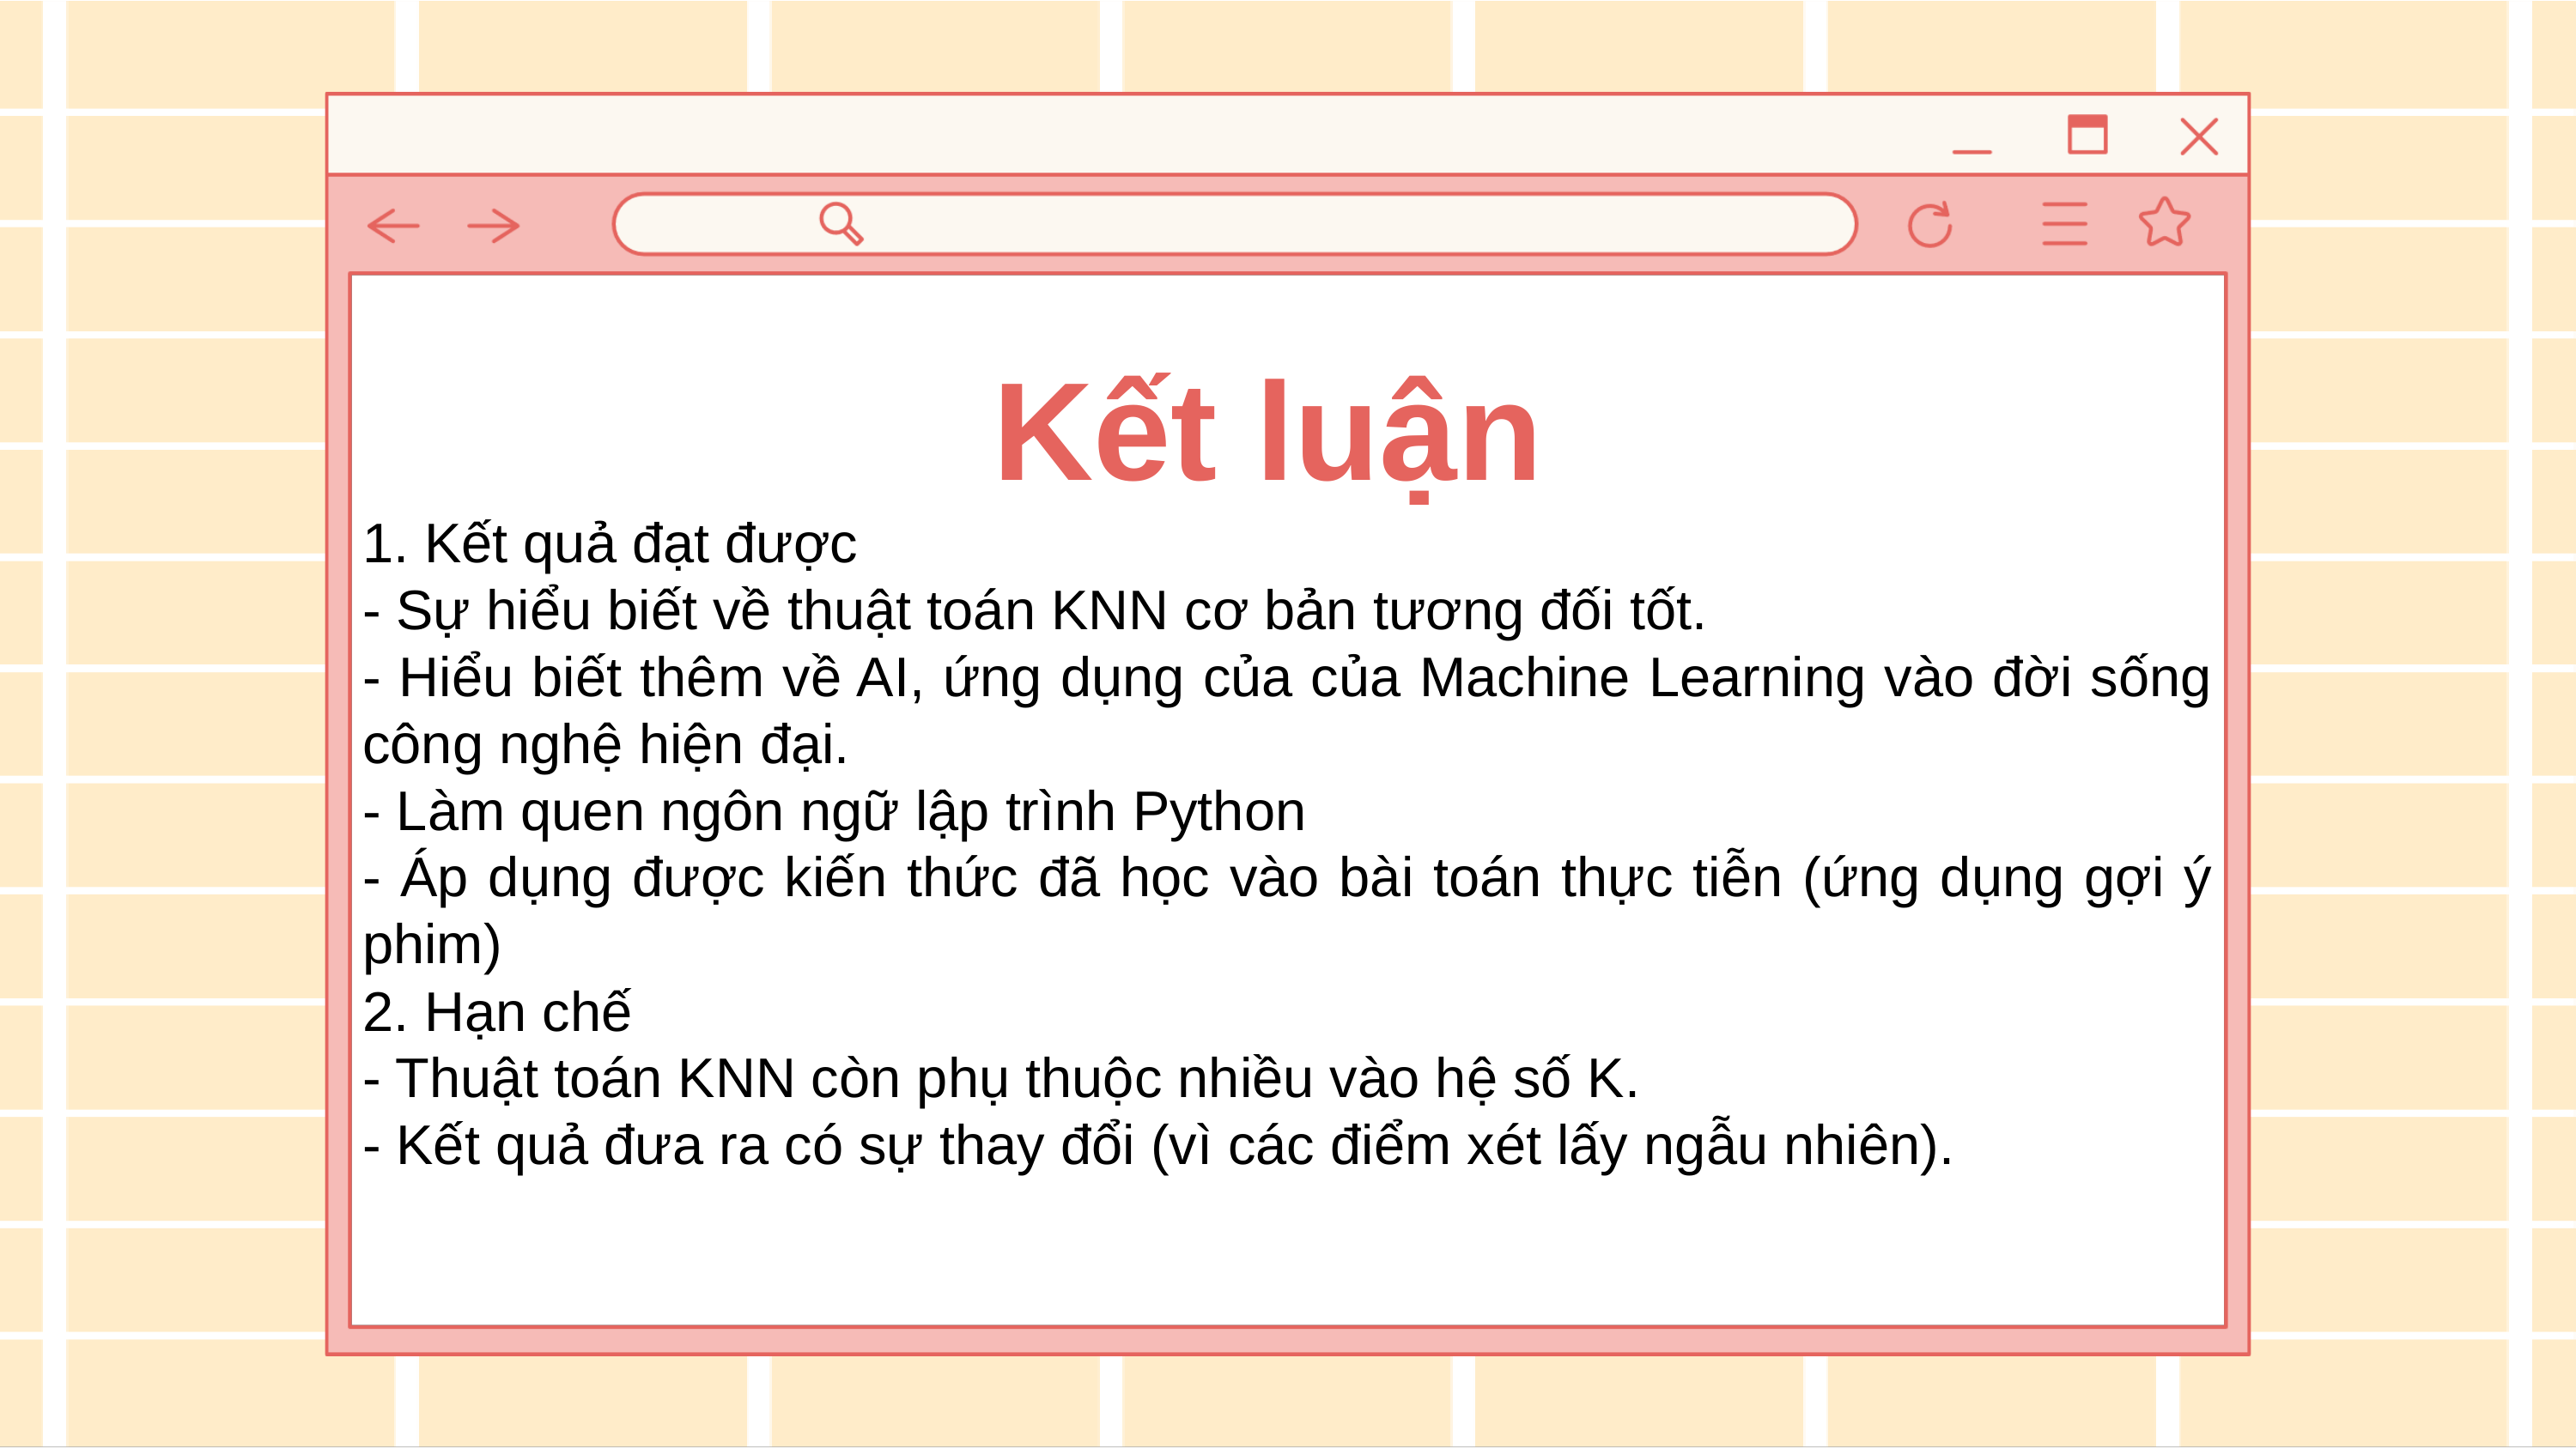

Kết luận
1. Kết quả đạt được
- Sự hiểu biết về thuật toán KNN cơ bản tương đối tốt.
- Hiểu biết thêm về AI, ứng dụng của của Machine Learning vào đời sống công nghệ hiện đại.
- Làm quen ngôn ngữ lập trình Python
- Áp dụng được kiến thức đã học vào bài toán thực tiễn (ứng dụng gợi ý phim)
2. Hạn chế
- Thuật toán KNN còn phụ thuộc nhiều vào hệ số K.
- Kết quả đưa ra có sự thay đổi (vì các điểm xét lấy ngẫu nhiên).